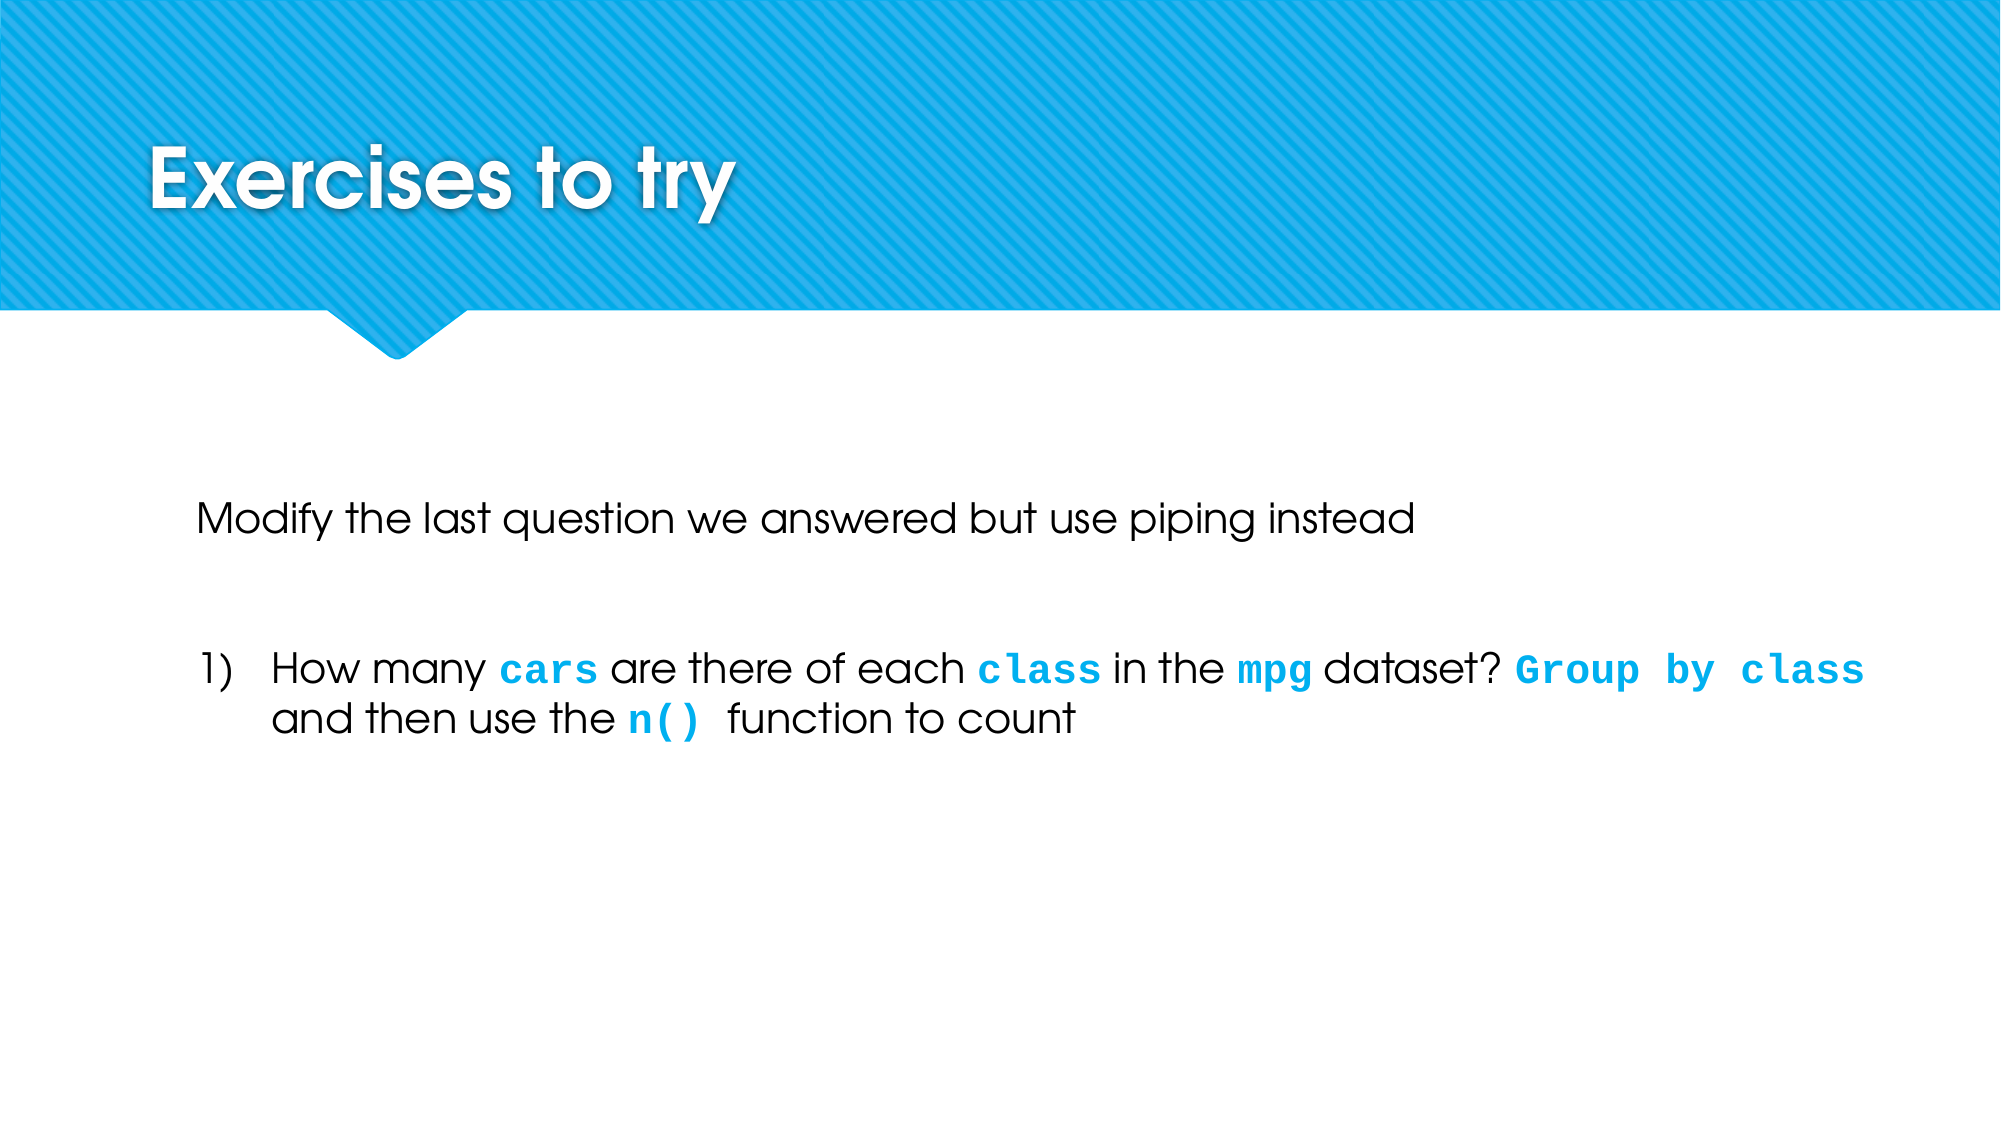

# Exercises to try
Modify the last question we answered but use piping instead

How many cars are there of each class in the mpg dataset? Group by class and then use the n() function to count